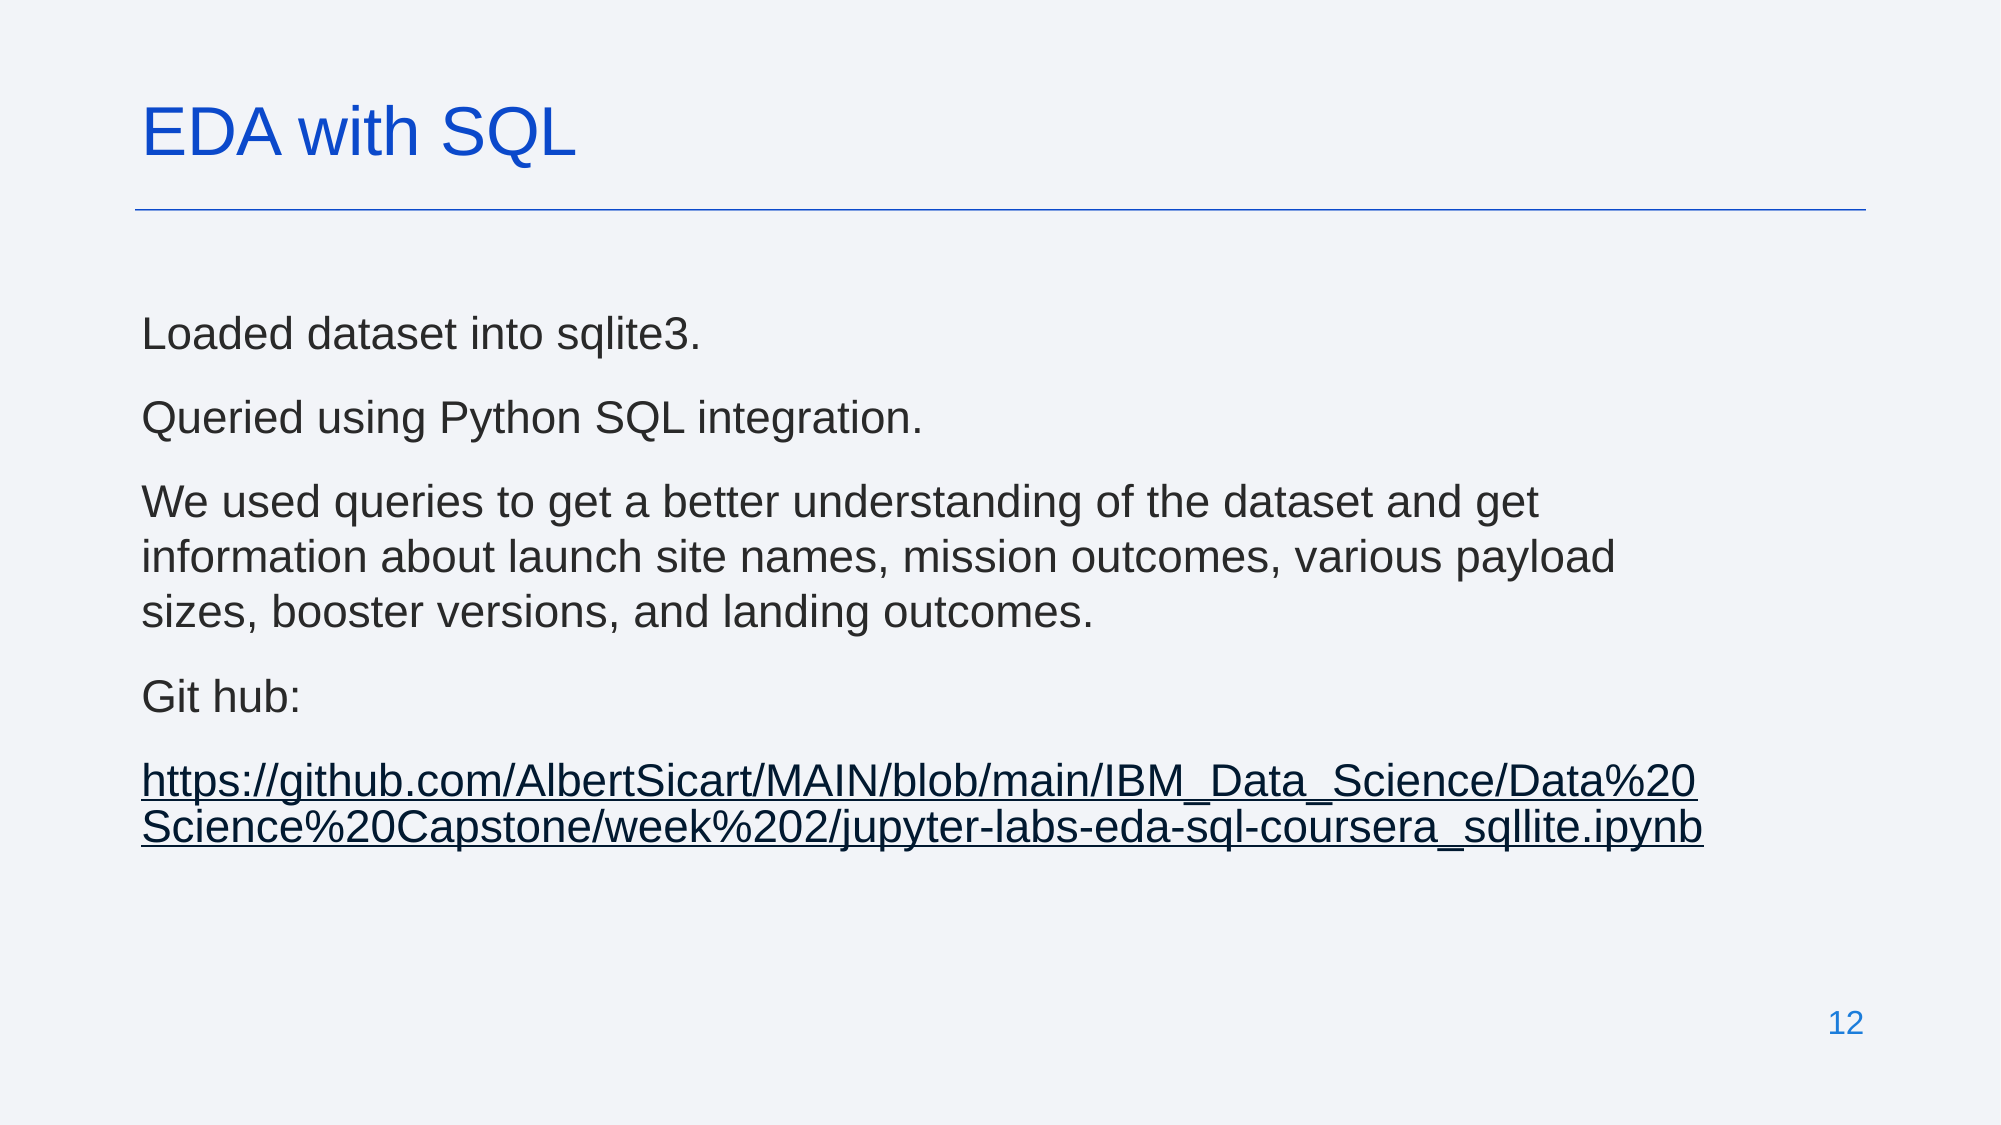

EDA with SQL
Loaded dataset into sqlite3.
Queried using Python SQL integration.
We used queries to get a better understanding of the dataset and get information about launch site names, mission outcomes, various payload sizes, booster versions, and landing outcomes.
Git hub:
https://github.com/AlbertSicart/MAIN/blob/main/IBM_Data_Science/Data%20Science%20Capstone/week%202/jupyter-labs-eda-sql-coursera_sqllite.ipynb

12